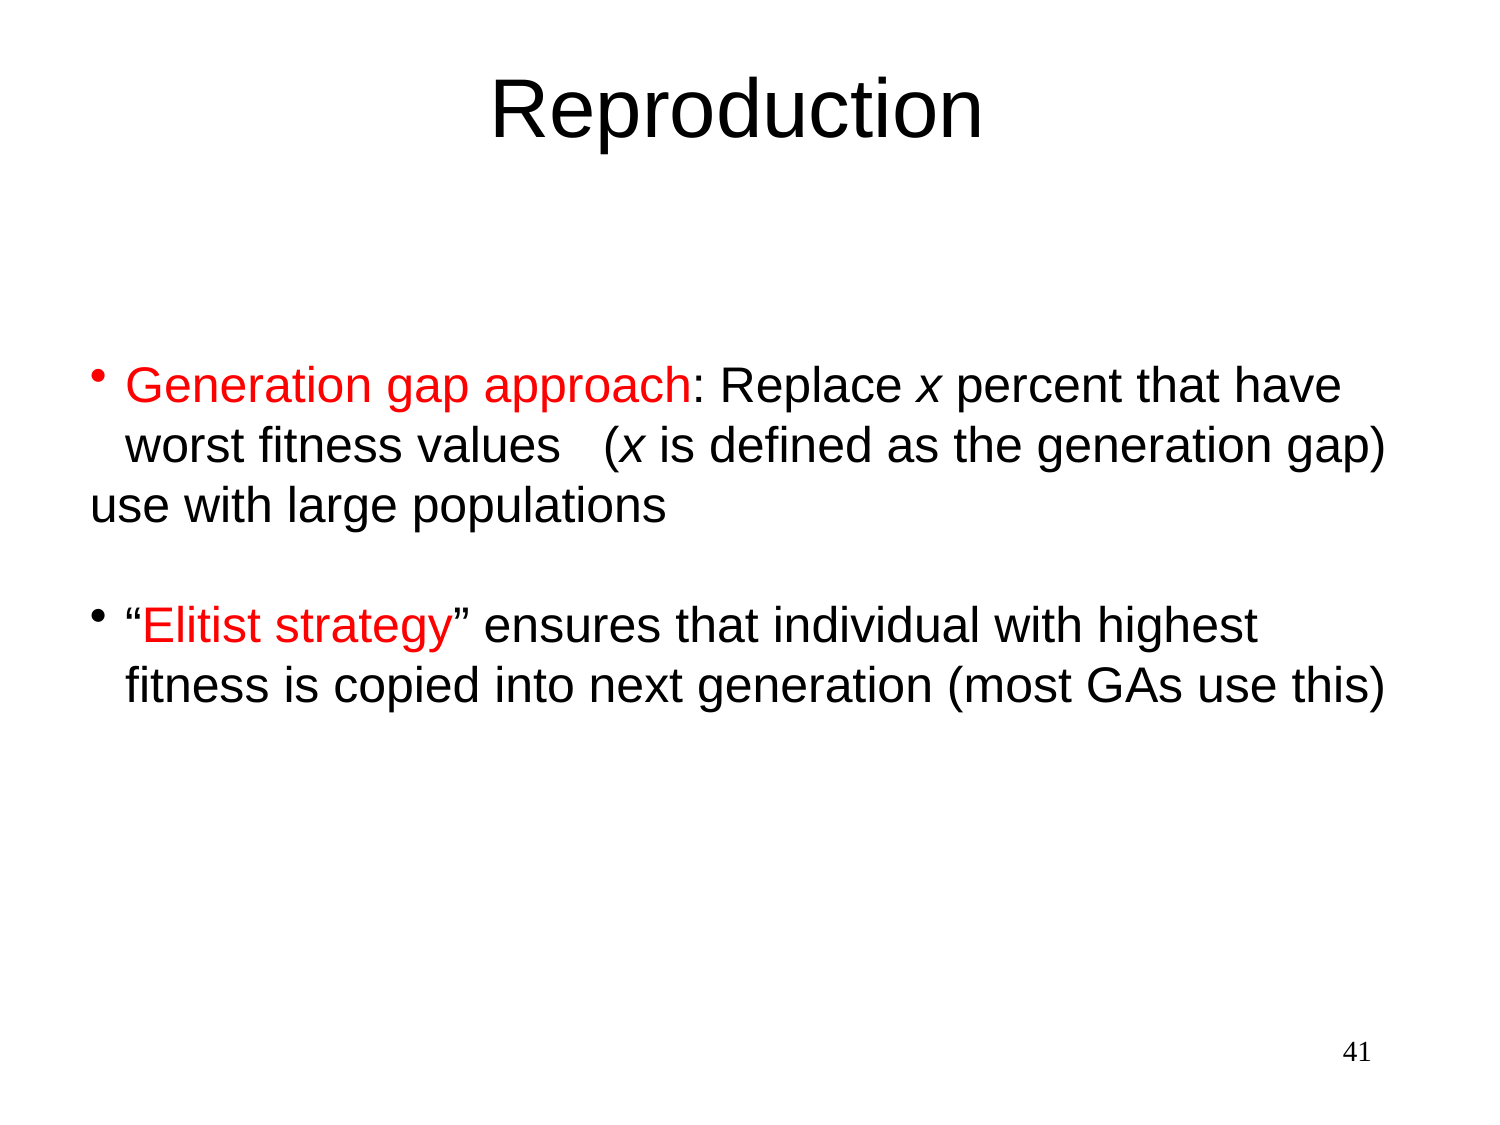

# Reproduction

Generation gap approach: Replace x percent that have worst fitness values   (x is defined as the generation gap)
use with large populations

“Elitist strategy” ensures that individual with highest fitness is copied into next generation (most GAs use this)

41